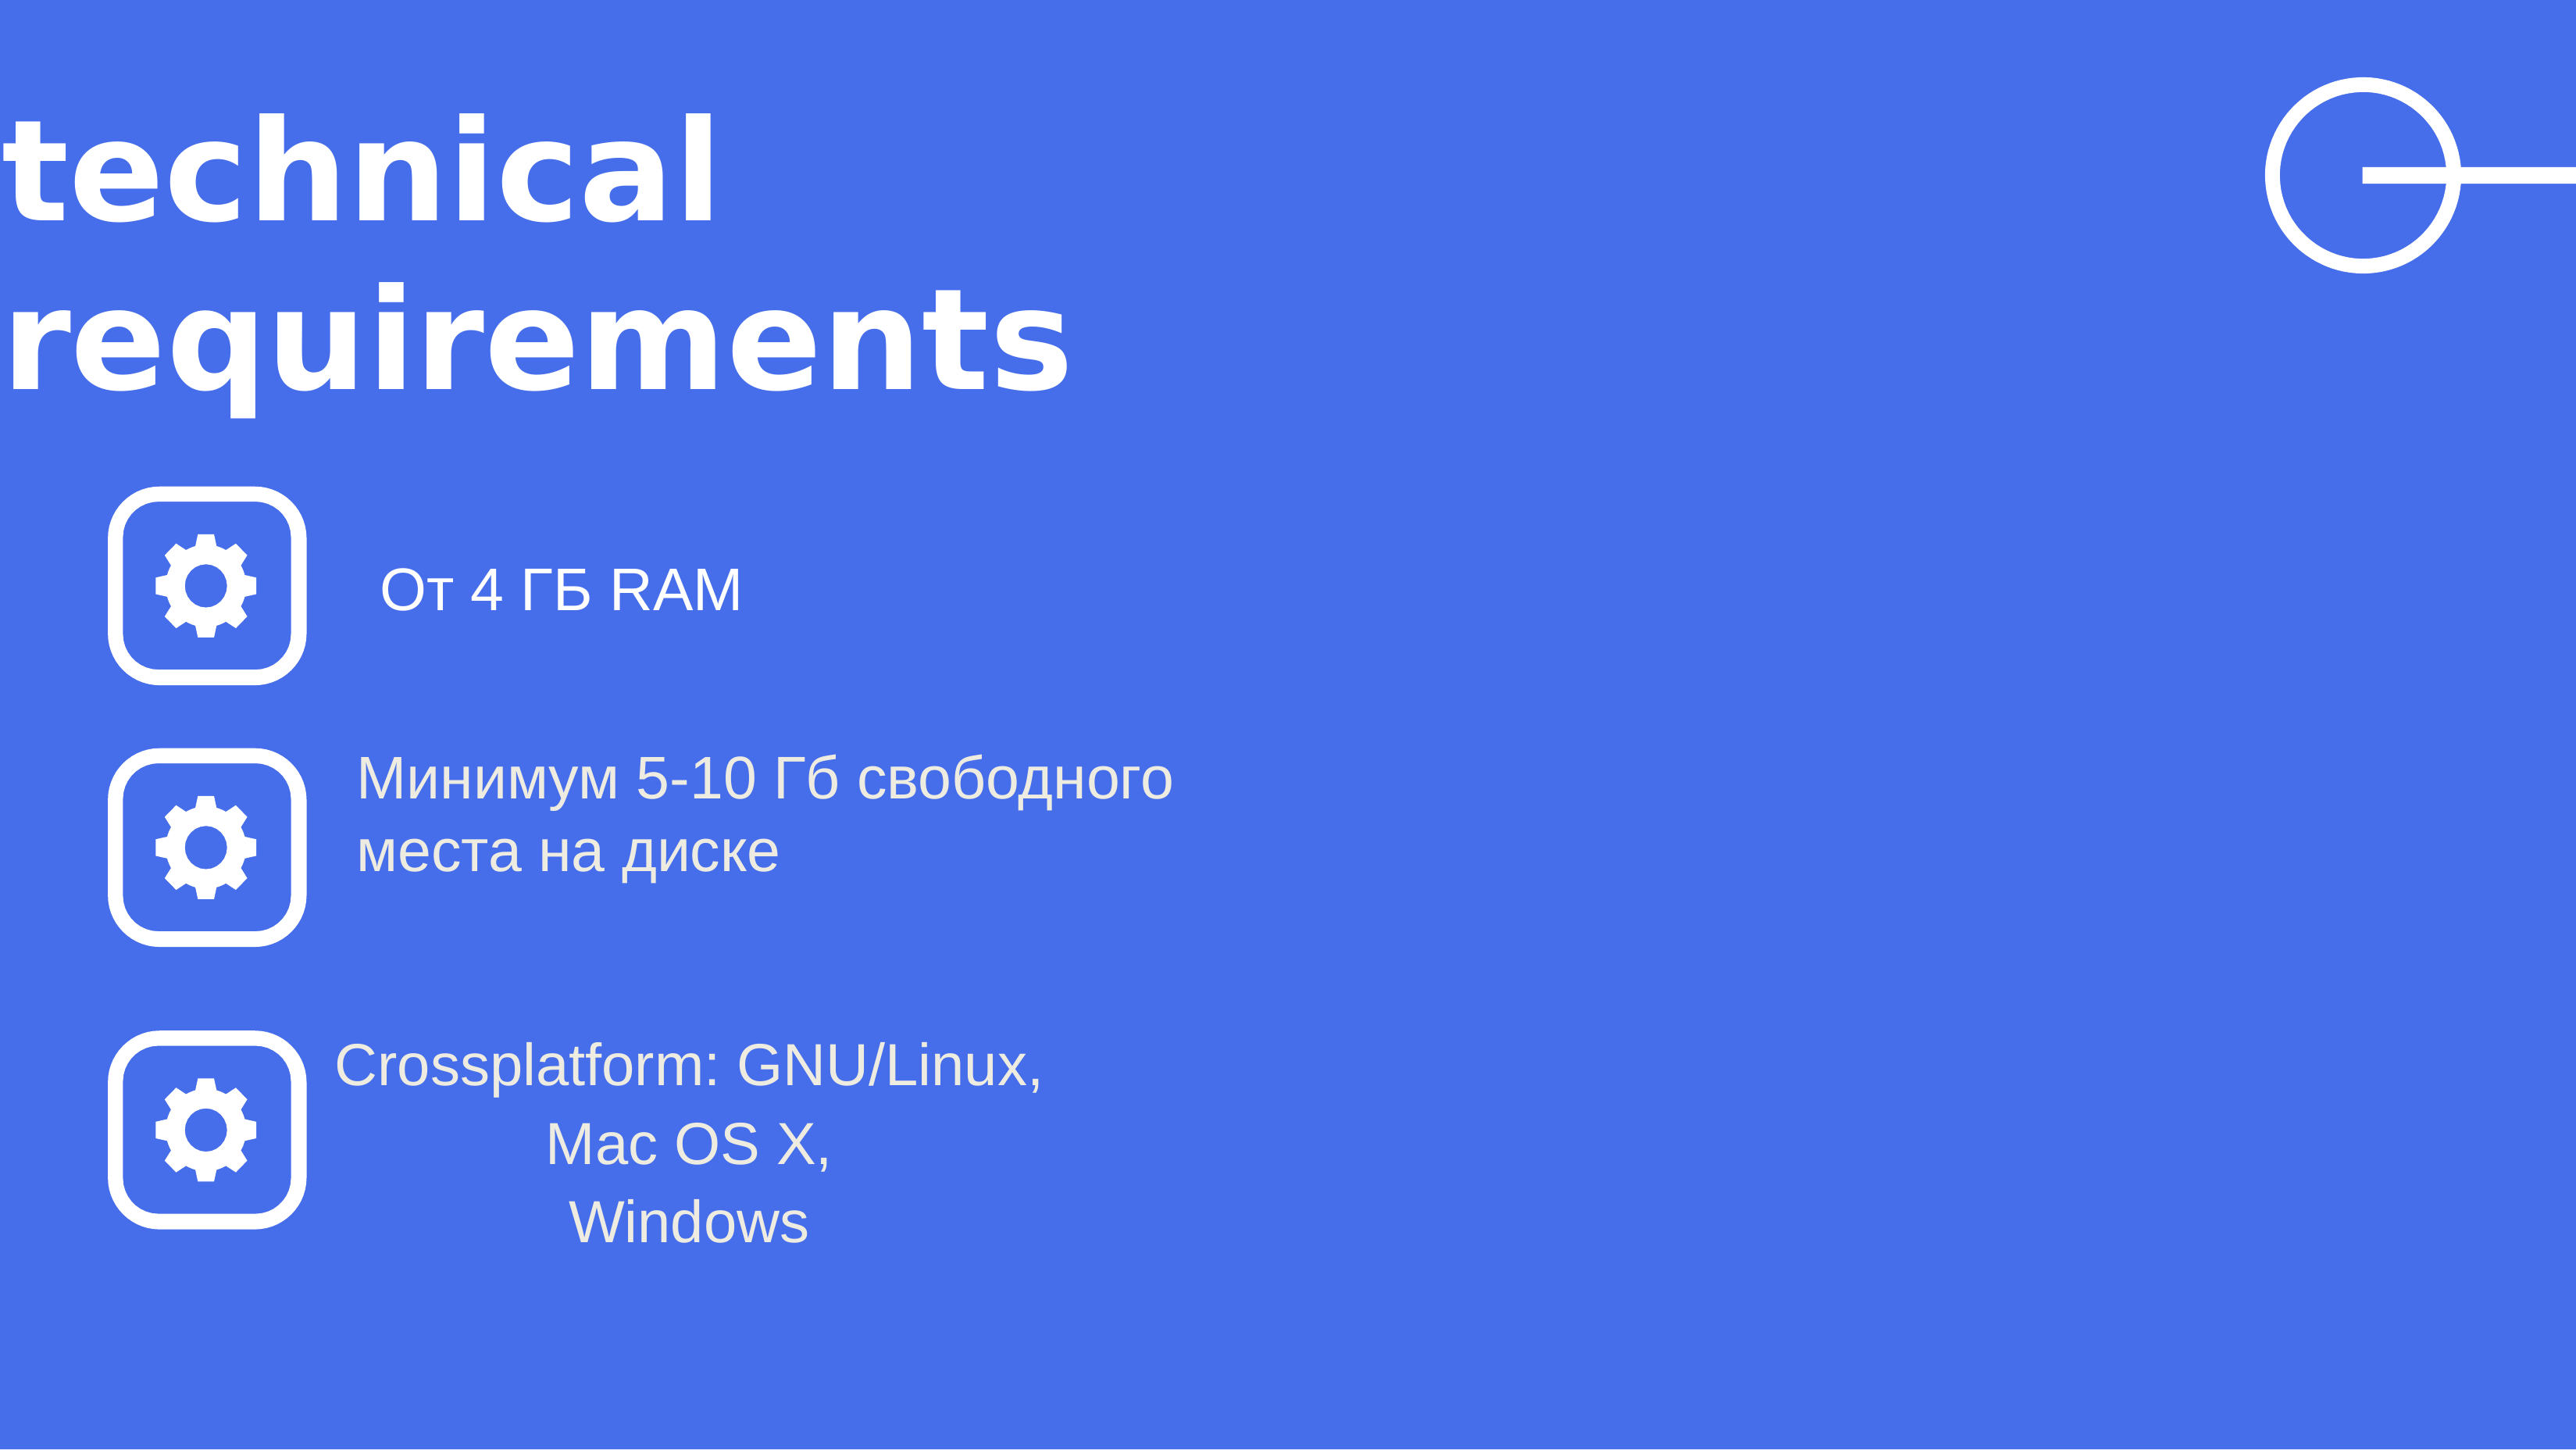

# technical requirements

От 4 ГБ RAM
Минимум 5-10 Гб свободного места на диске

Crossplatform: GNU/Linux, Mac OS X,
Windows